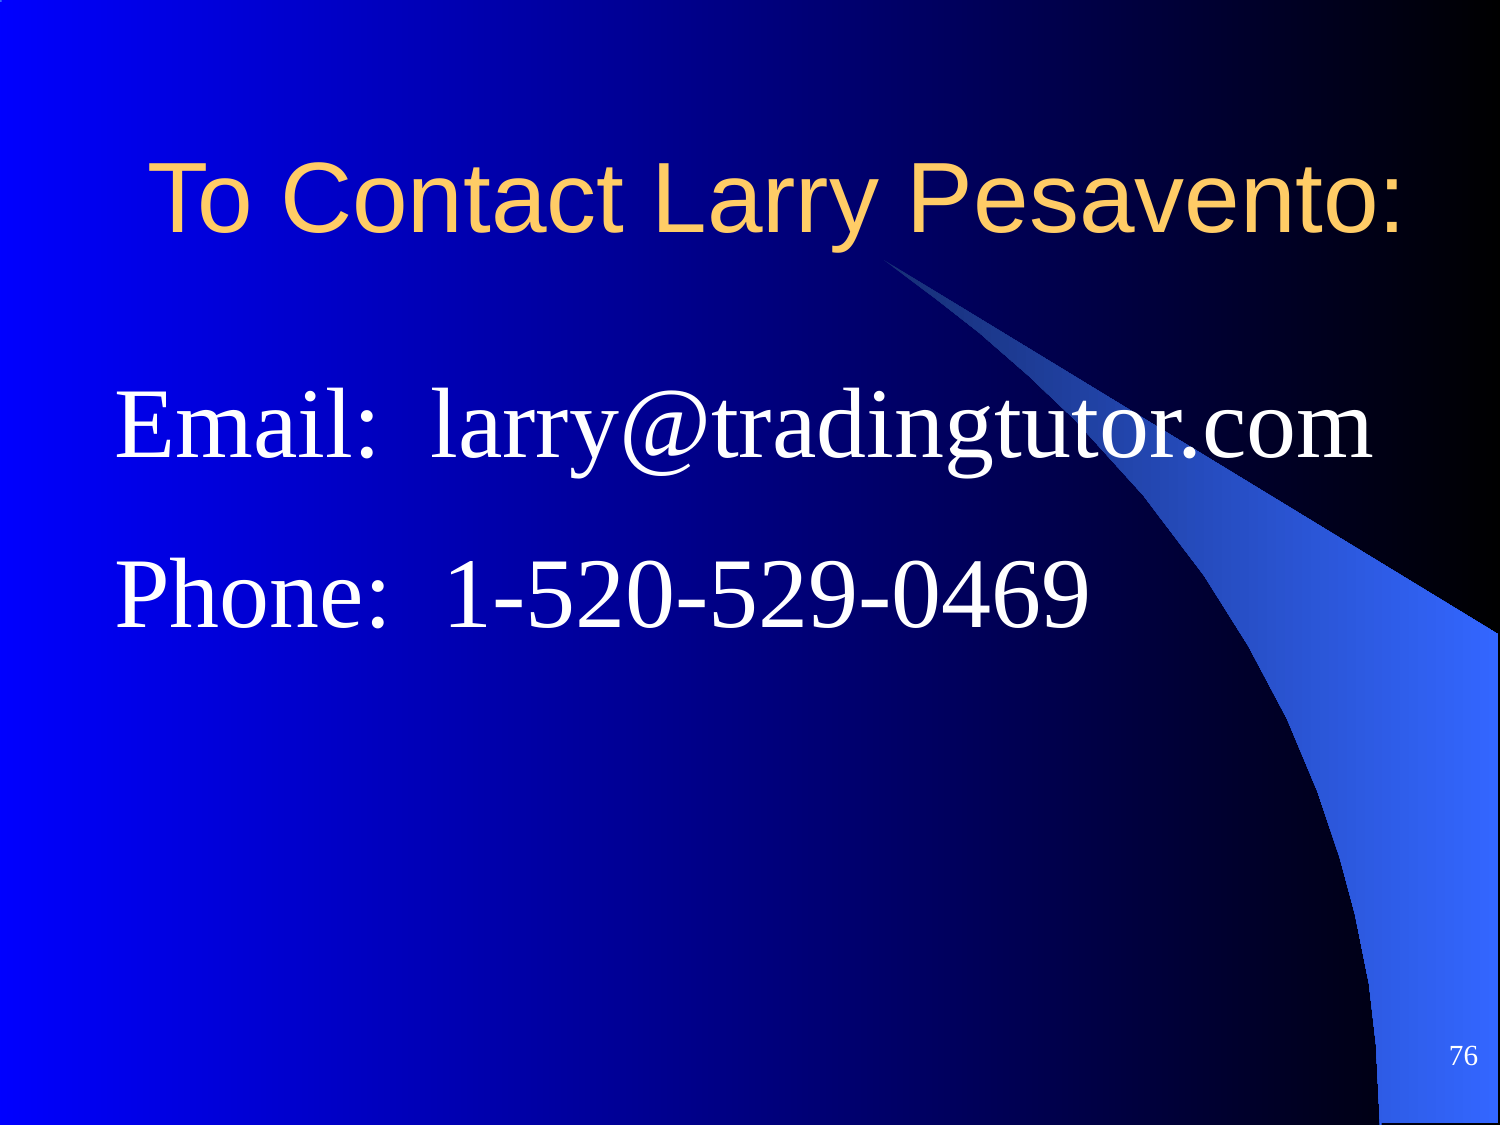

To Contact Larry Pesavento:
Email:  larry@tradingtutor.com
Phone:  1-520-529-0469
76